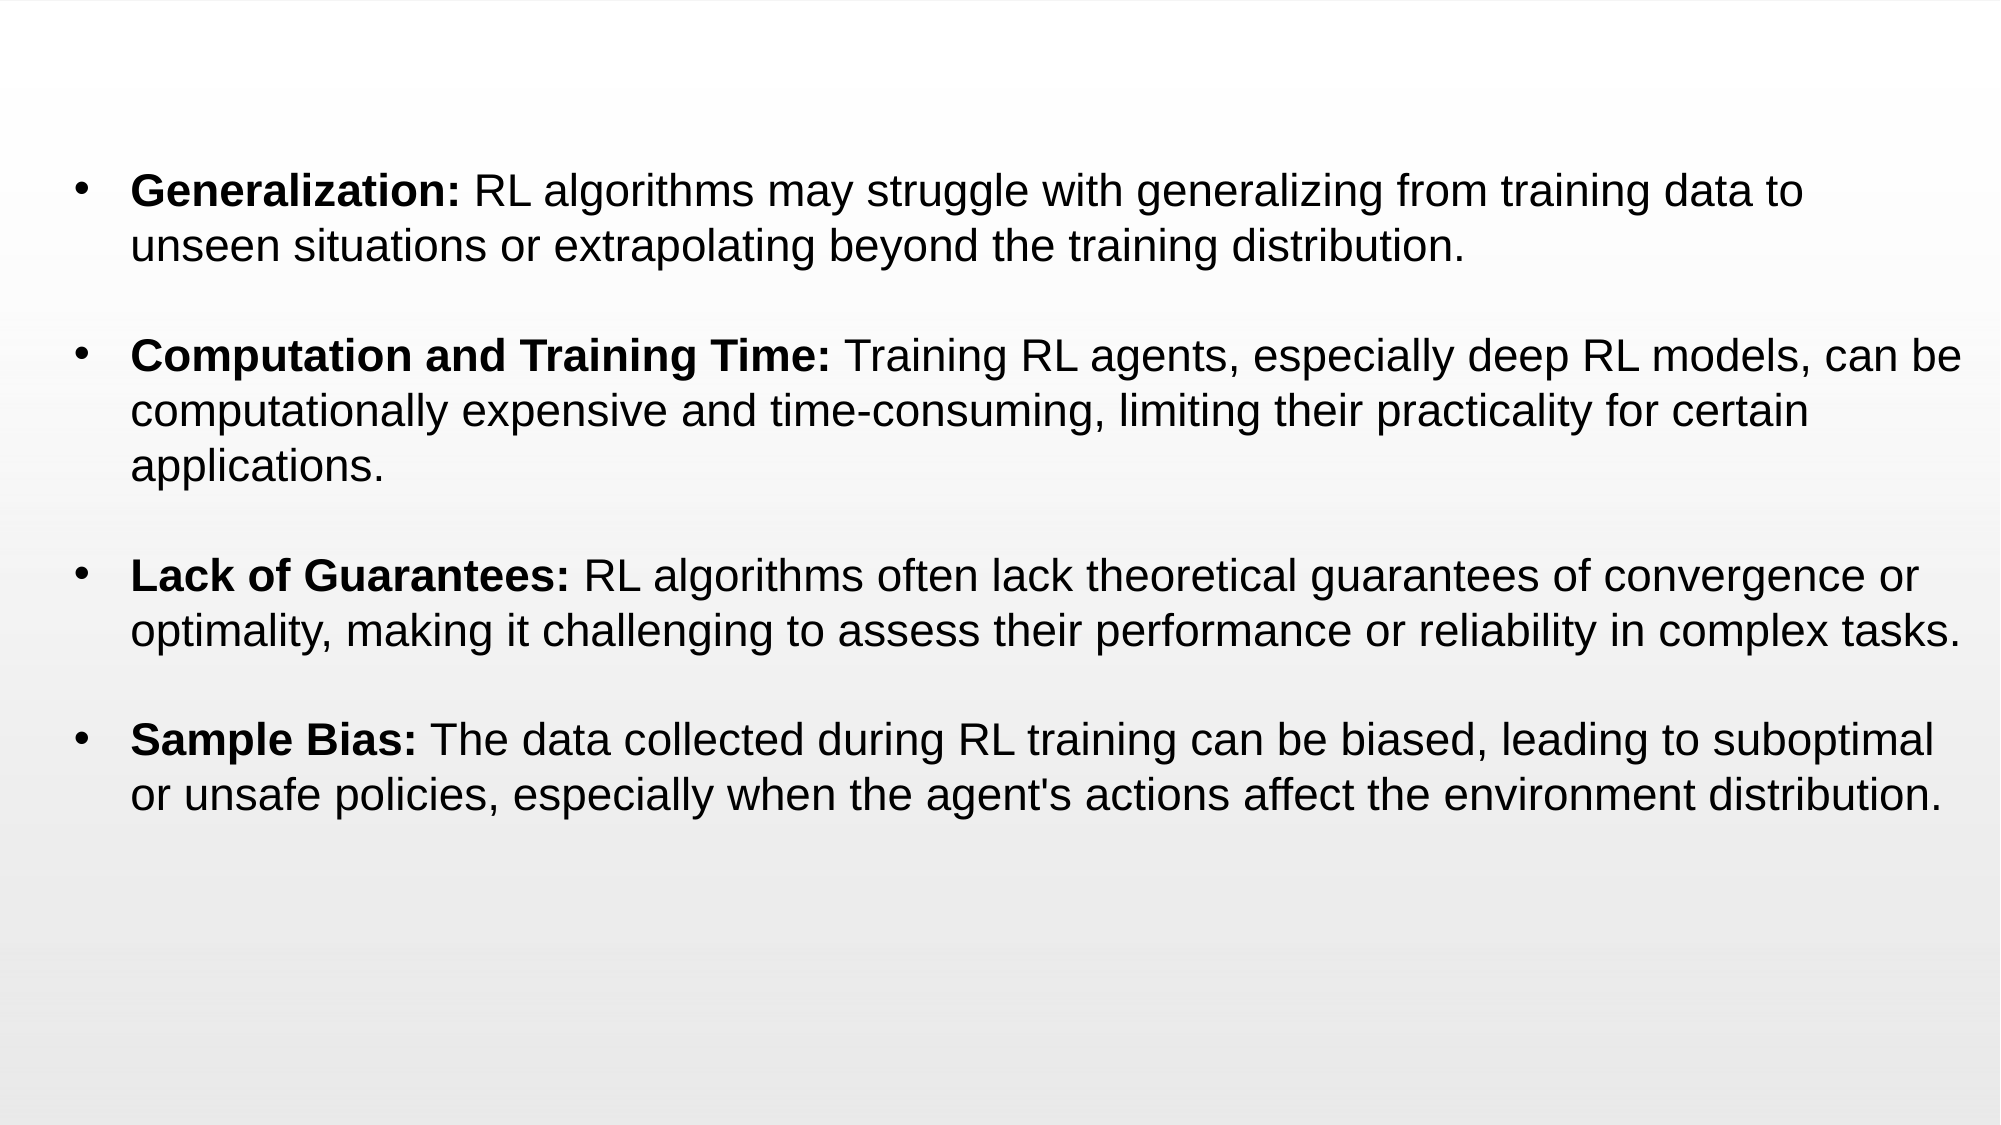

Generalization: RL algorithms may struggle with generalizing from training data to unseen situations or extrapolating beyond the training distribution.

Computation and Training Time: Training RL agents, especially deep RL models, can be computationally expensive and time-consuming, limiting their practicality for certain applications.

Lack of Guarantees: RL algorithms often lack theoretical guarantees of convergence or optimality, making it challenging to assess their performance or reliability in complex tasks.

Sample Bias: The data collected during RL training can be biased, leading to suboptimal or unsafe policies, especially when the agent's actions affect the environment distribution.